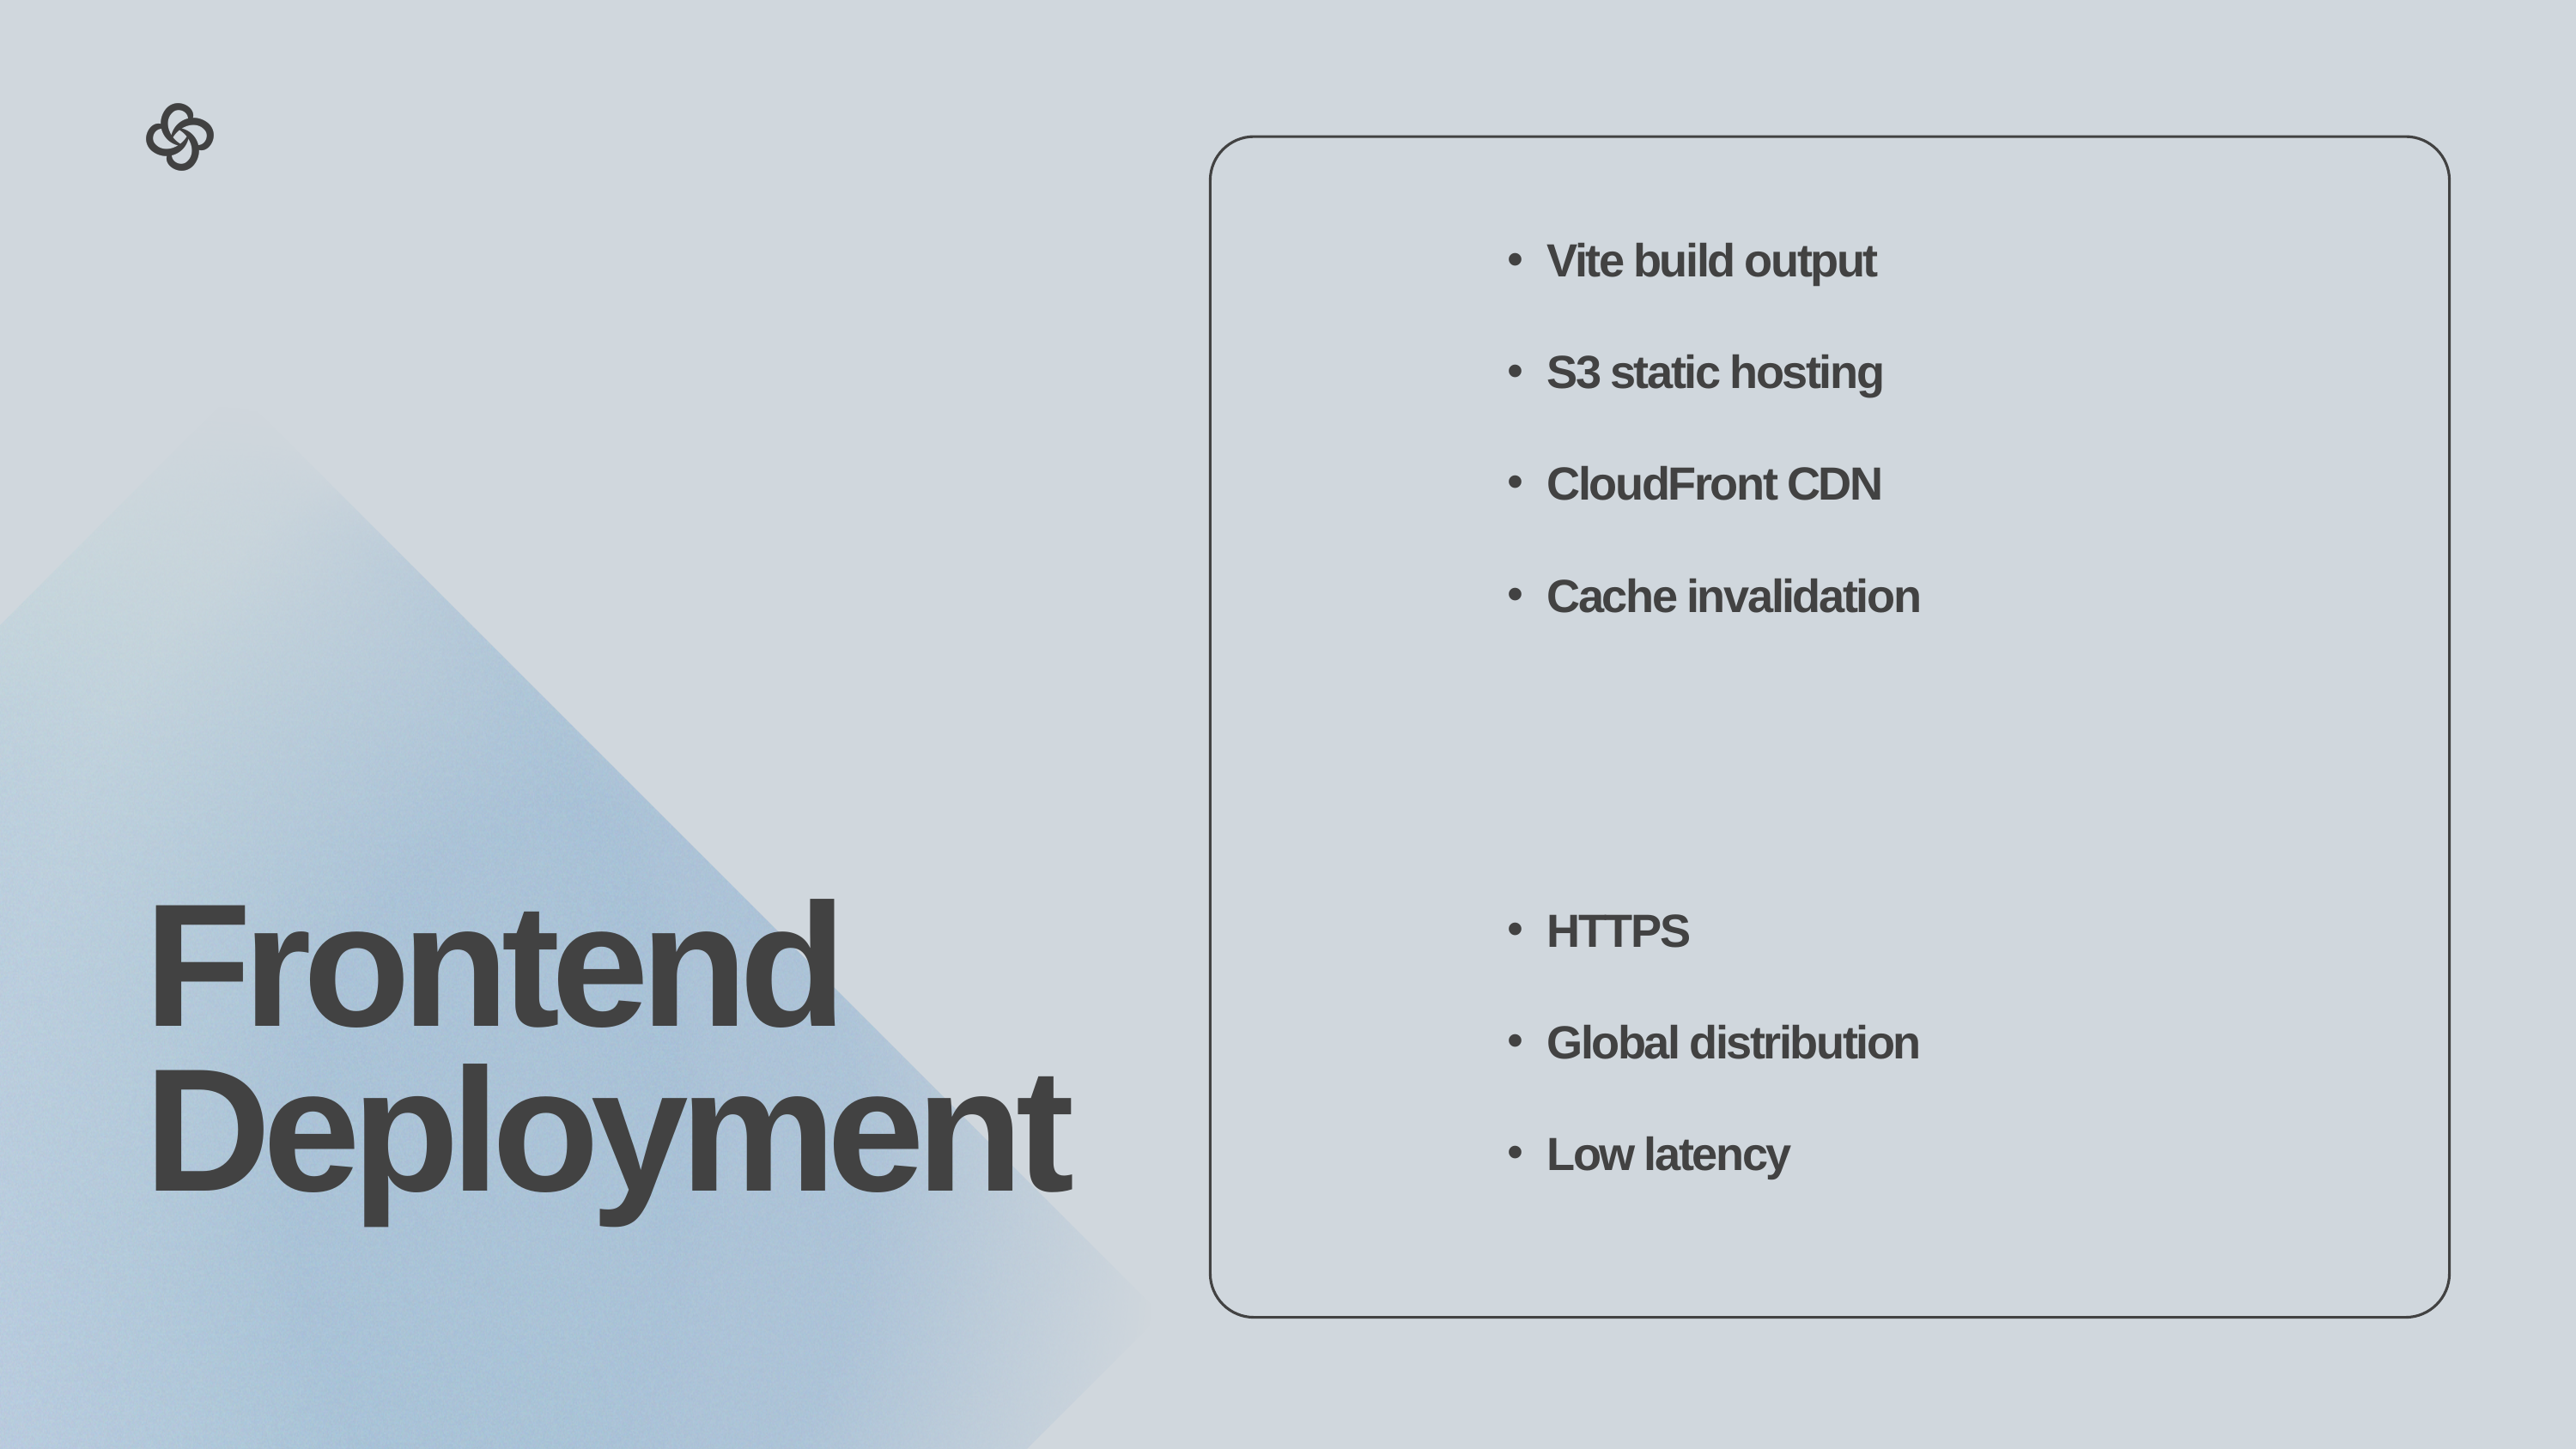

Vite build output

S3 static hosting

CloudFront CDN

Cache invalidation

HTTPS

Global distribution

Low latency

Frontend Deployment